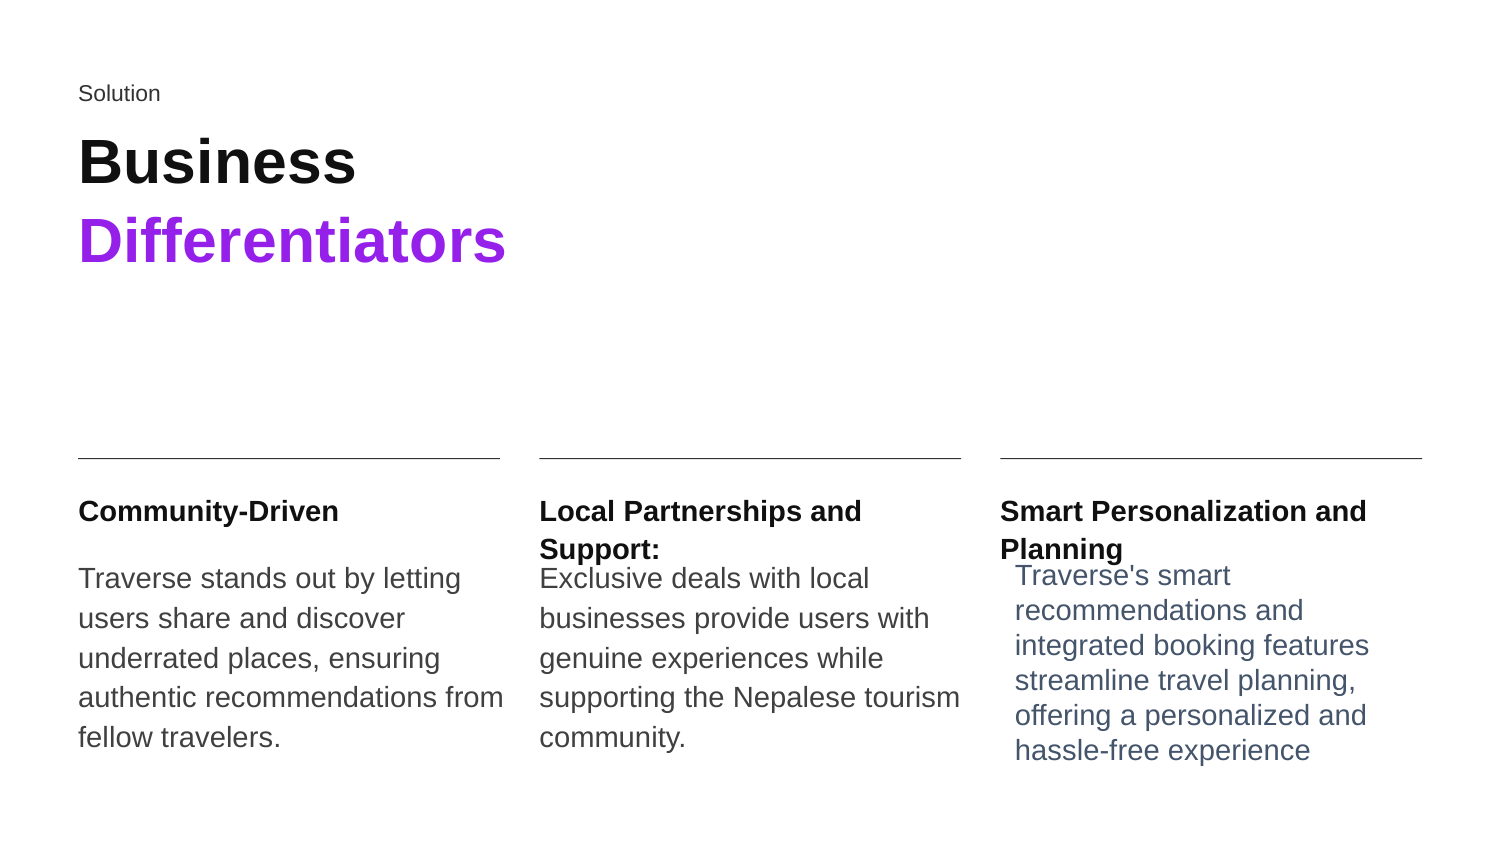

Solution
Business
Differentiators

Community-Driven
Local Partnerships and Support:
Smart Personalization and Planning
Traverse's smart recommendations and integrated booking features streamline travel planning, offering a personalized and hassle-free experience

Traverse stands out by letting users share and discover underrated places, ensuring authentic recommendations from fellow travelers.
Exclusive deals with local businesses provide users with genuine experiences while supporting the Nepalese tourism community.